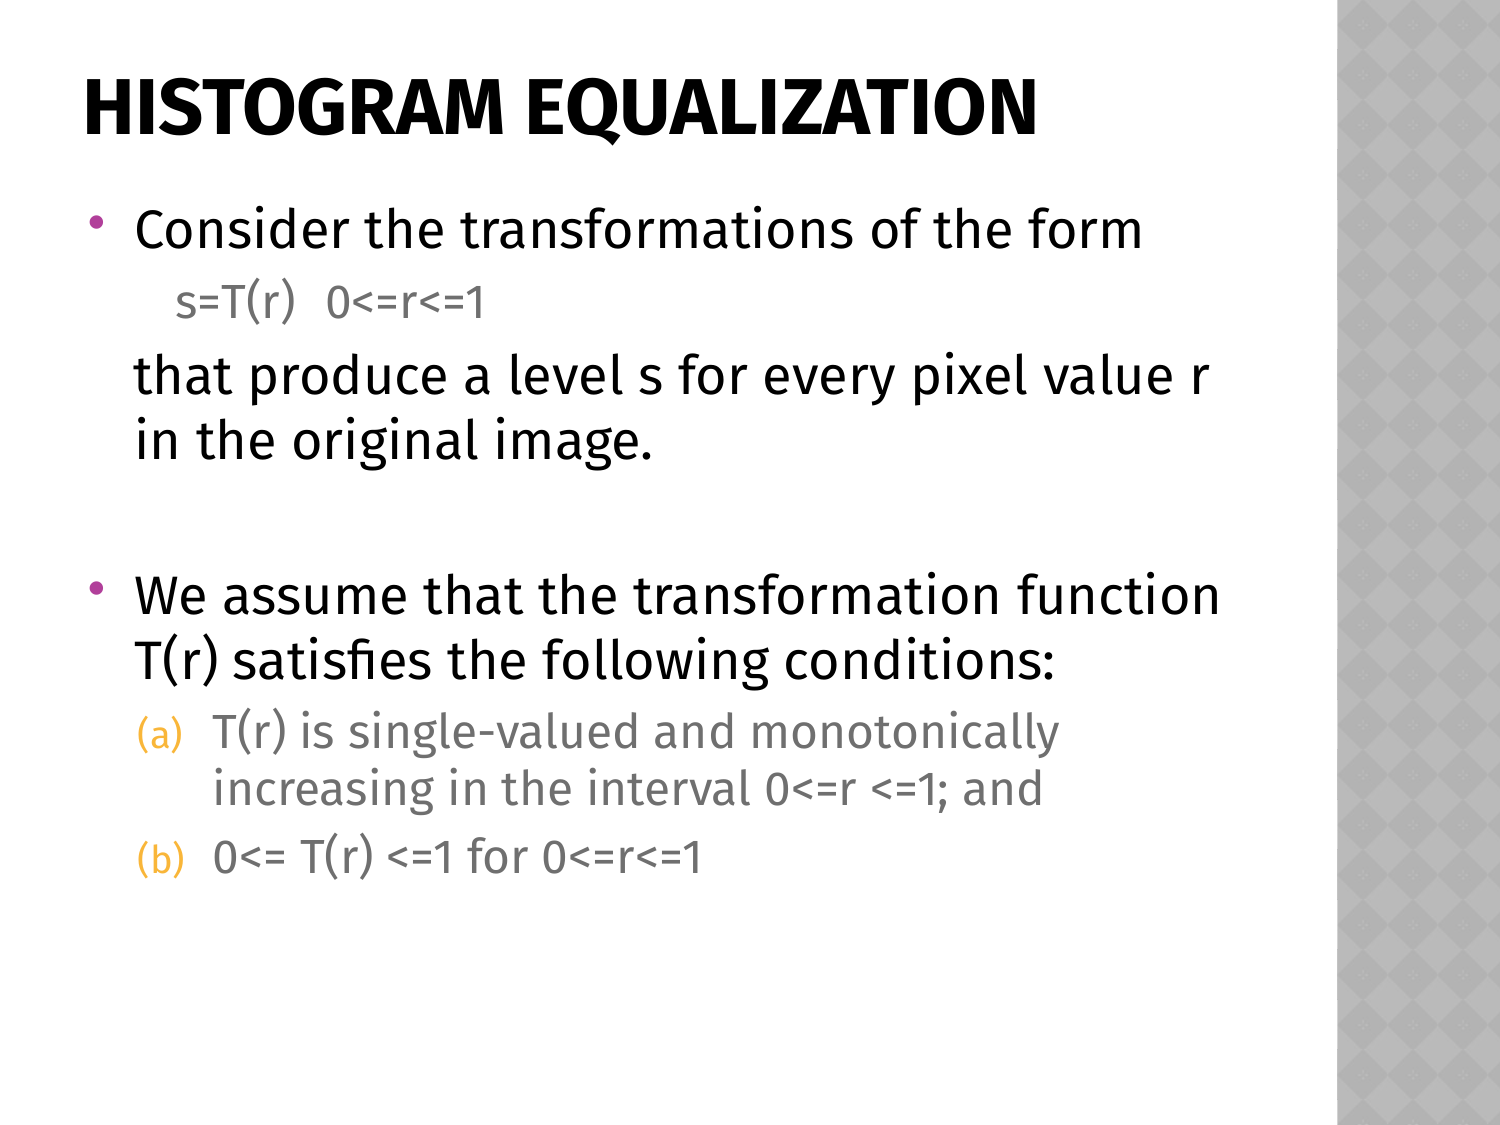

# Histogram equalization
Consider the transformations of the form
	s=T(r)	0<=r<=1
   that produce a level s for every pixel value r in the original image.

We assume that the transformation function T(r) satisfies the following conditions:
T(r) is single-valued and monotonically increasing in the interval 0<=r <=1; and
0<= T(r) <=1 for 0<=r<=1